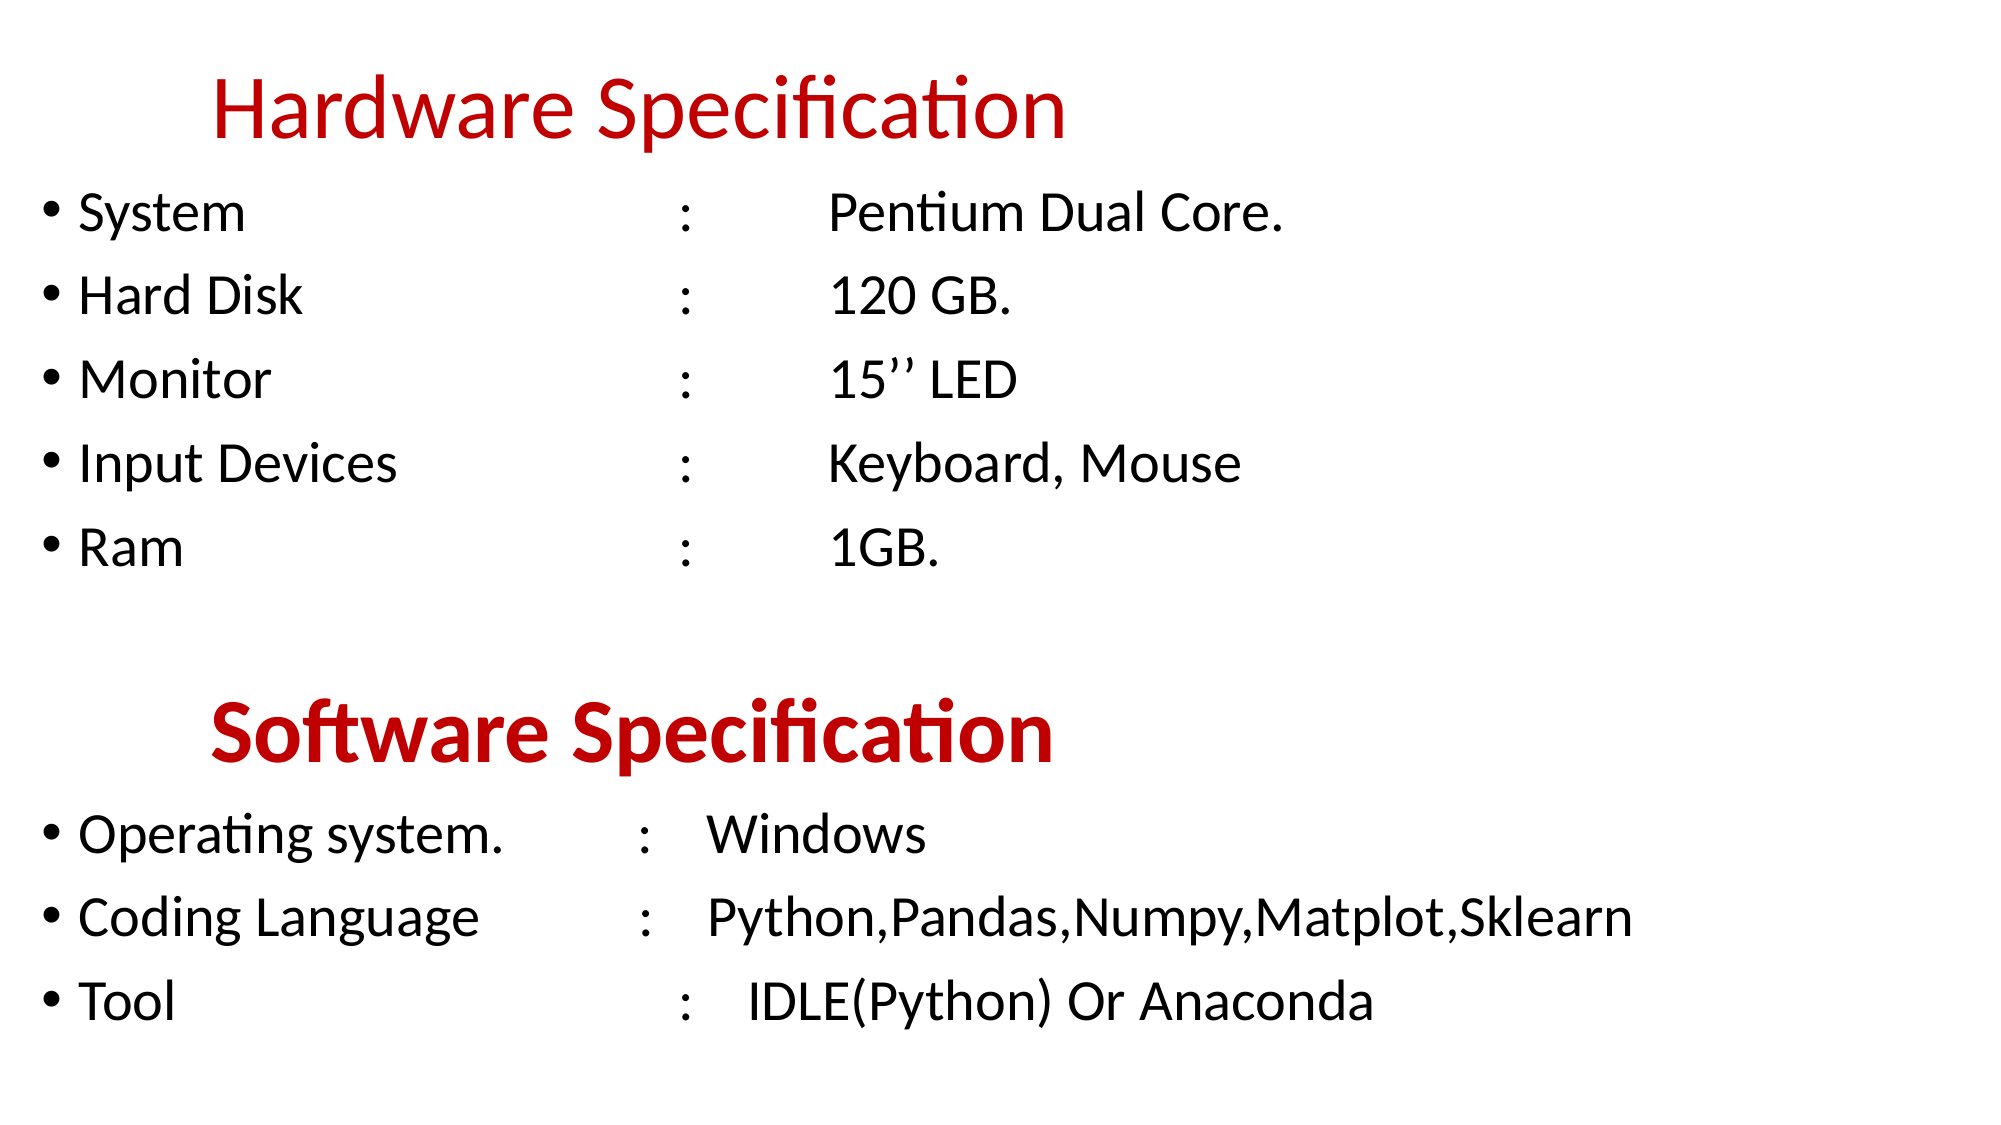

# Hardware Specification
System			: 	Pentium Dual Core.
Hard Disk 			: 	120 GB.
Monitor			: 	15’’ LED
Input Devices		: 	Keyboard, Mouse
Ram				: 	1GB.

         Software Specification
Operating system.          :    Windows
Coding Language            :    Python,Pandas,Numpy,Matplot,Sklearn
Tool				:    IDLE(Python) Or Anaconda